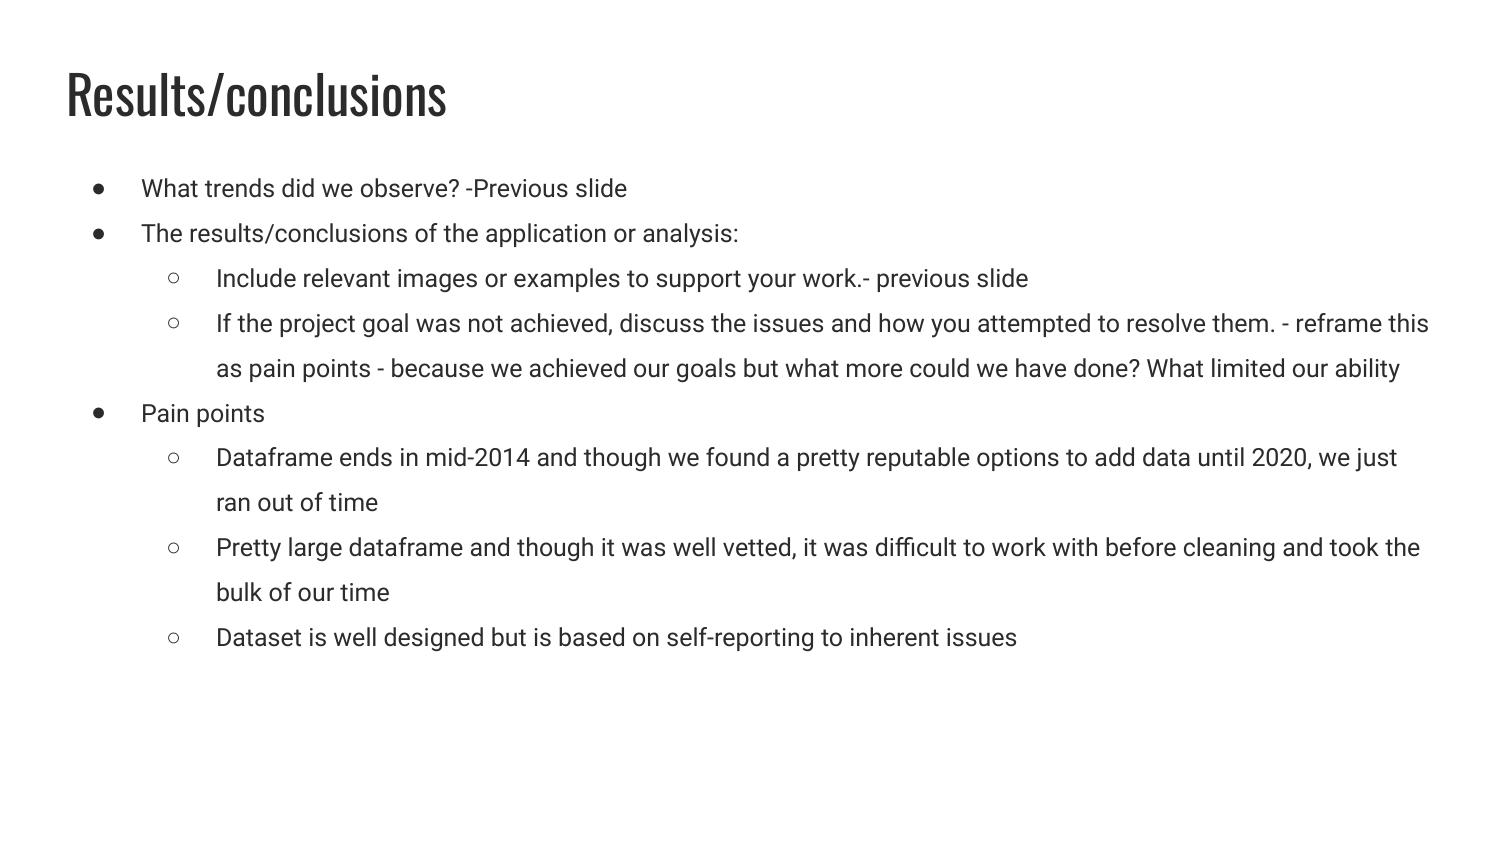

# Results/conclusions
What trends did we observe? -Previous slide
The results/conclusions of the application or analysis:
Include relevant images or examples to support your work.- previous slide
If the project goal was not achieved, discuss the issues and how you attempted to resolve them. - reframe this as pain points - because we achieved our goals but what more could we have done? What limited our ability
Pain points
Dataframe ends in mid-2014 and though we found a pretty reputable options to add data until 2020, we just ran out of time
Pretty large dataframe and though it was well vetted, it was difficult to work with before cleaning and took the bulk of our time
Dataset is well designed but is based on self-reporting to inherent issues